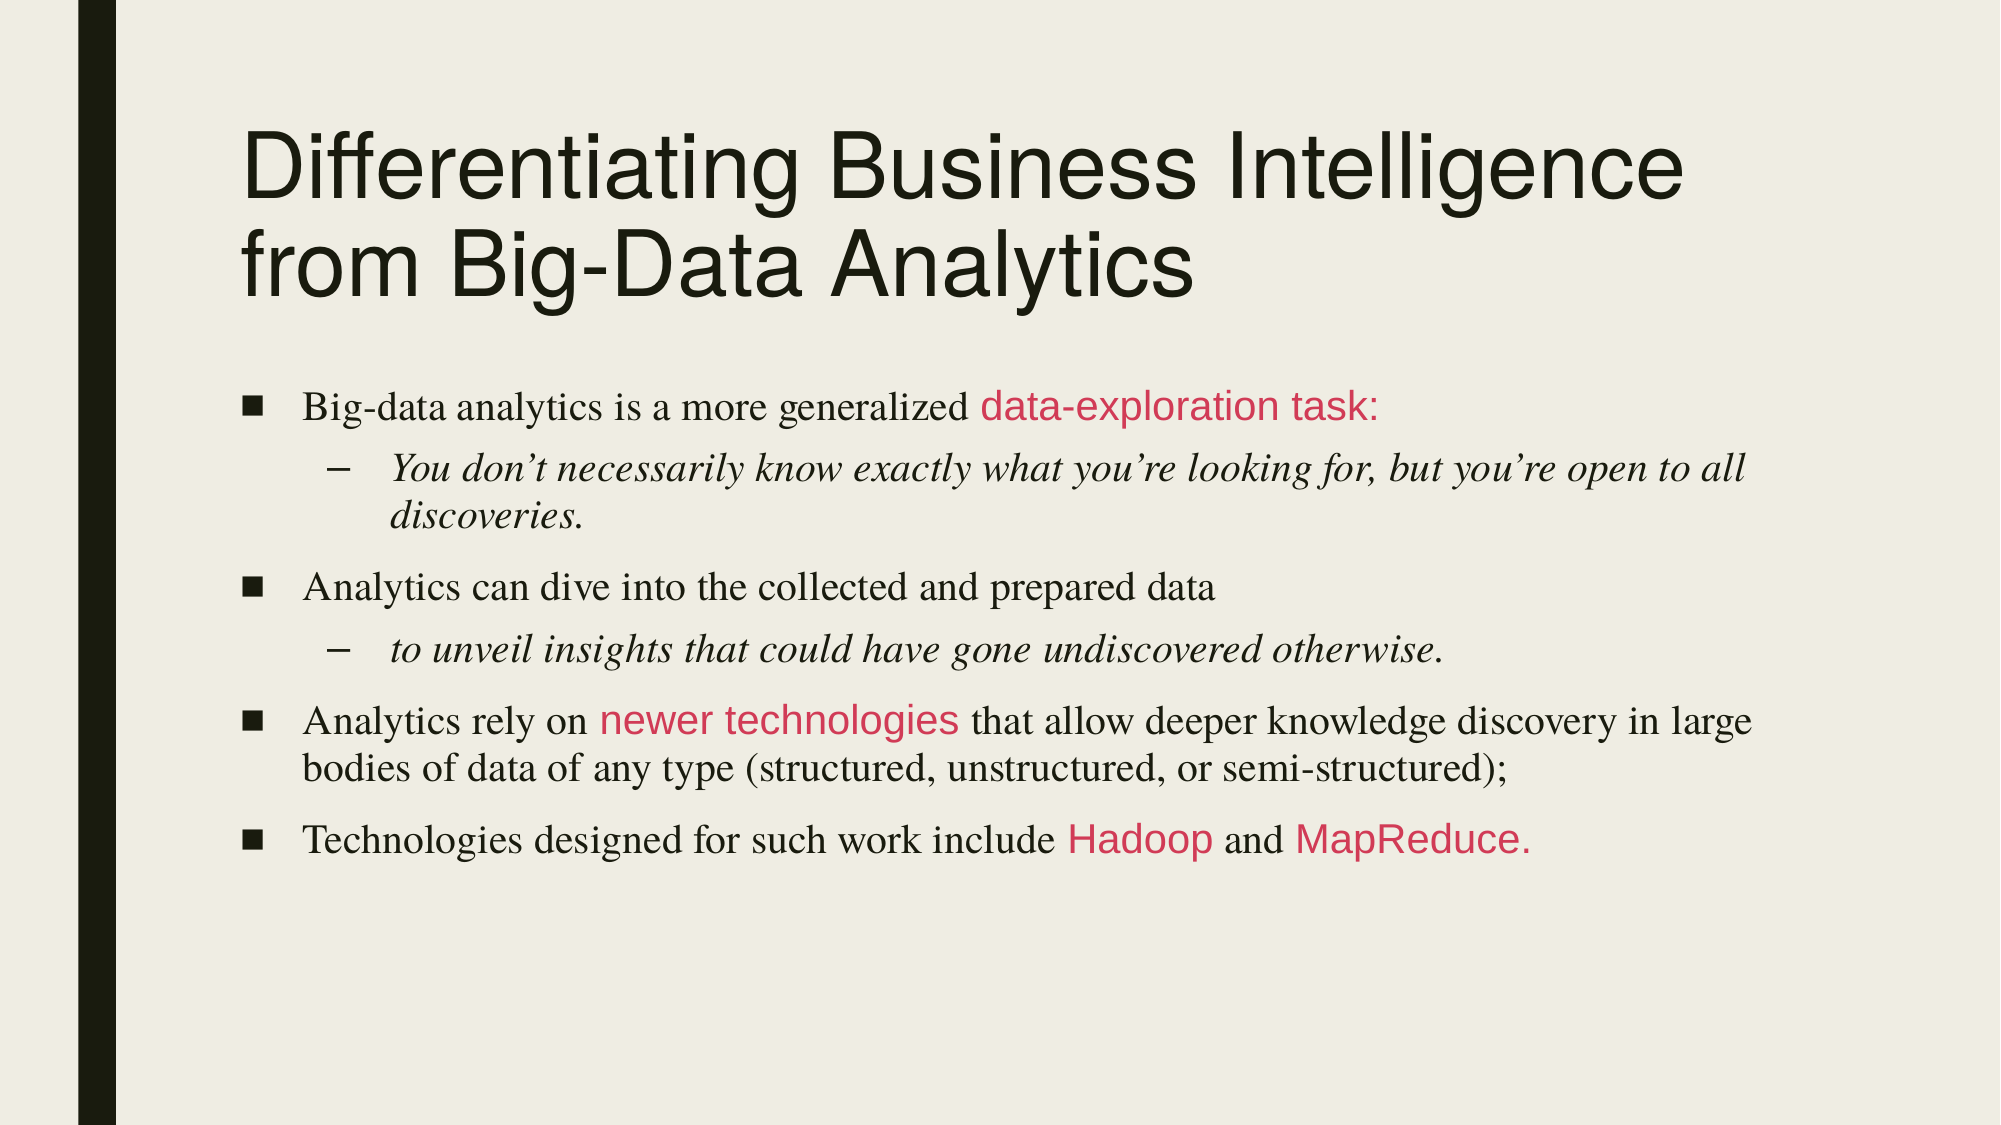

# Differentiating Business Intelligence from Big-Data Analytics
Big-data analytics is a more generalized data-exploration task:
You don’t necessarily know exactly what you’re looking for, but you’re open to all discoveries.
Analytics can dive into the collected and prepared data
to unveil insights that could have gone undiscovered otherwise.
Analytics rely on newer technologies that allow deeper knowledge discovery in large bodies of data of any type (structured, unstructured, or semi-structured);
Technologies designed for such work include Hadoop and MapReduce.